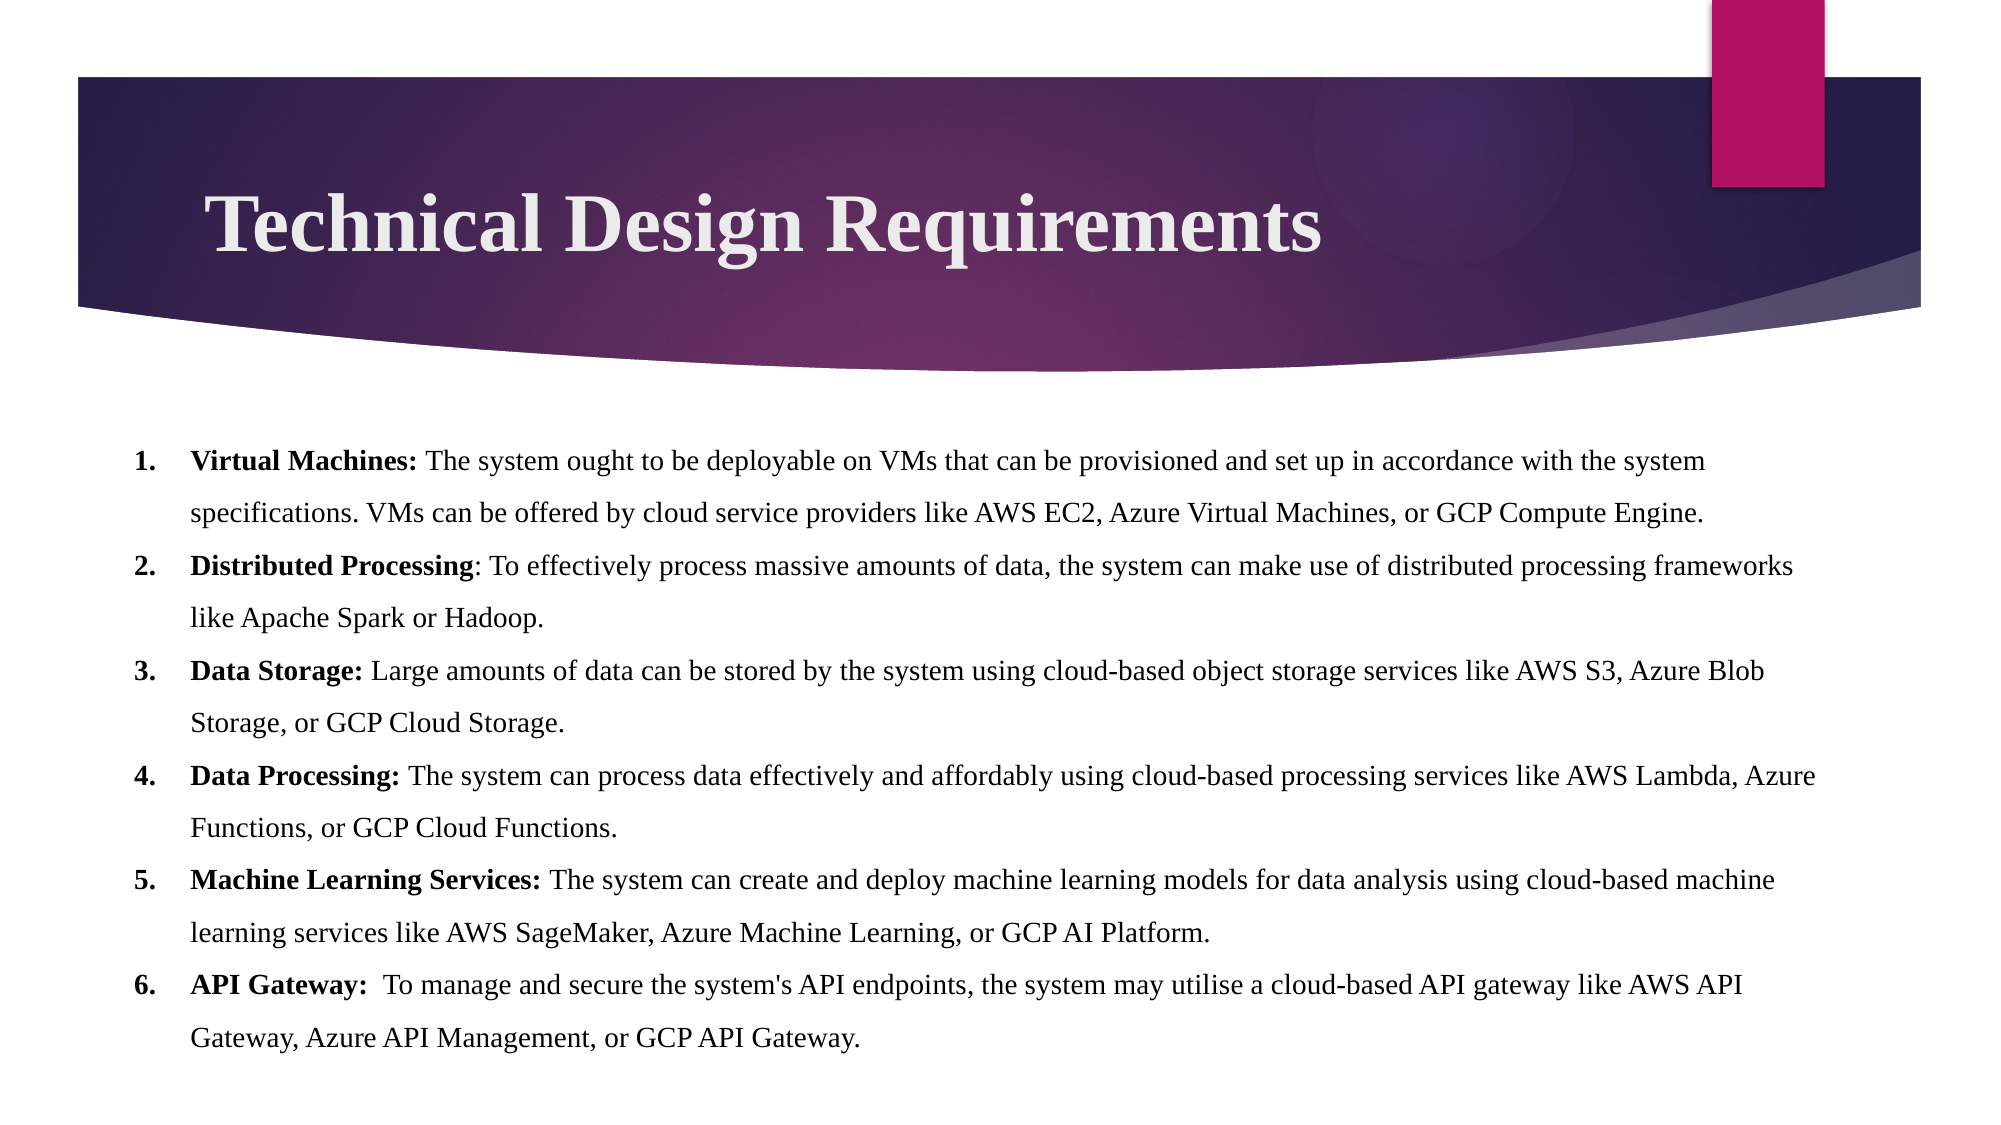

# Technical Design Requirements
Virtual Machines: The system ought to be deployable on VMs that can be provisioned and set up in accordance with the system specifications. VMs can be offered by cloud service providers like AWS EC2, Azure Virtual Machines, or GCP Compute Engine.
Distributed Processing: To effectively process massive amounts of data, the system can make use of distributed processing frameworks like Apache Spark or Hadoop.
Data Storage: Large amounts of data can be stored by the system using cloud-based object storage services like AWS S3, Azure Blob Storage, or GCP Cloud Storage.
Data Processing: The system can process data effectively and affordably using cloud-based processing services like AWS Lambda, Azure Functions, or GCP Cloud Functions.
Machine Learning Services: The system can create and deploy machine learning models for data analysis using cloud-based machine learning services like AWS SageMaker, Azure Machine Learning, or GCP AI Platform.
API Gateway:  To manage and secure the system's API endpoints, the system may utilise a cloud-based API gateway like AWS API Gateway, Azure API Management, or GCP API Gateway.